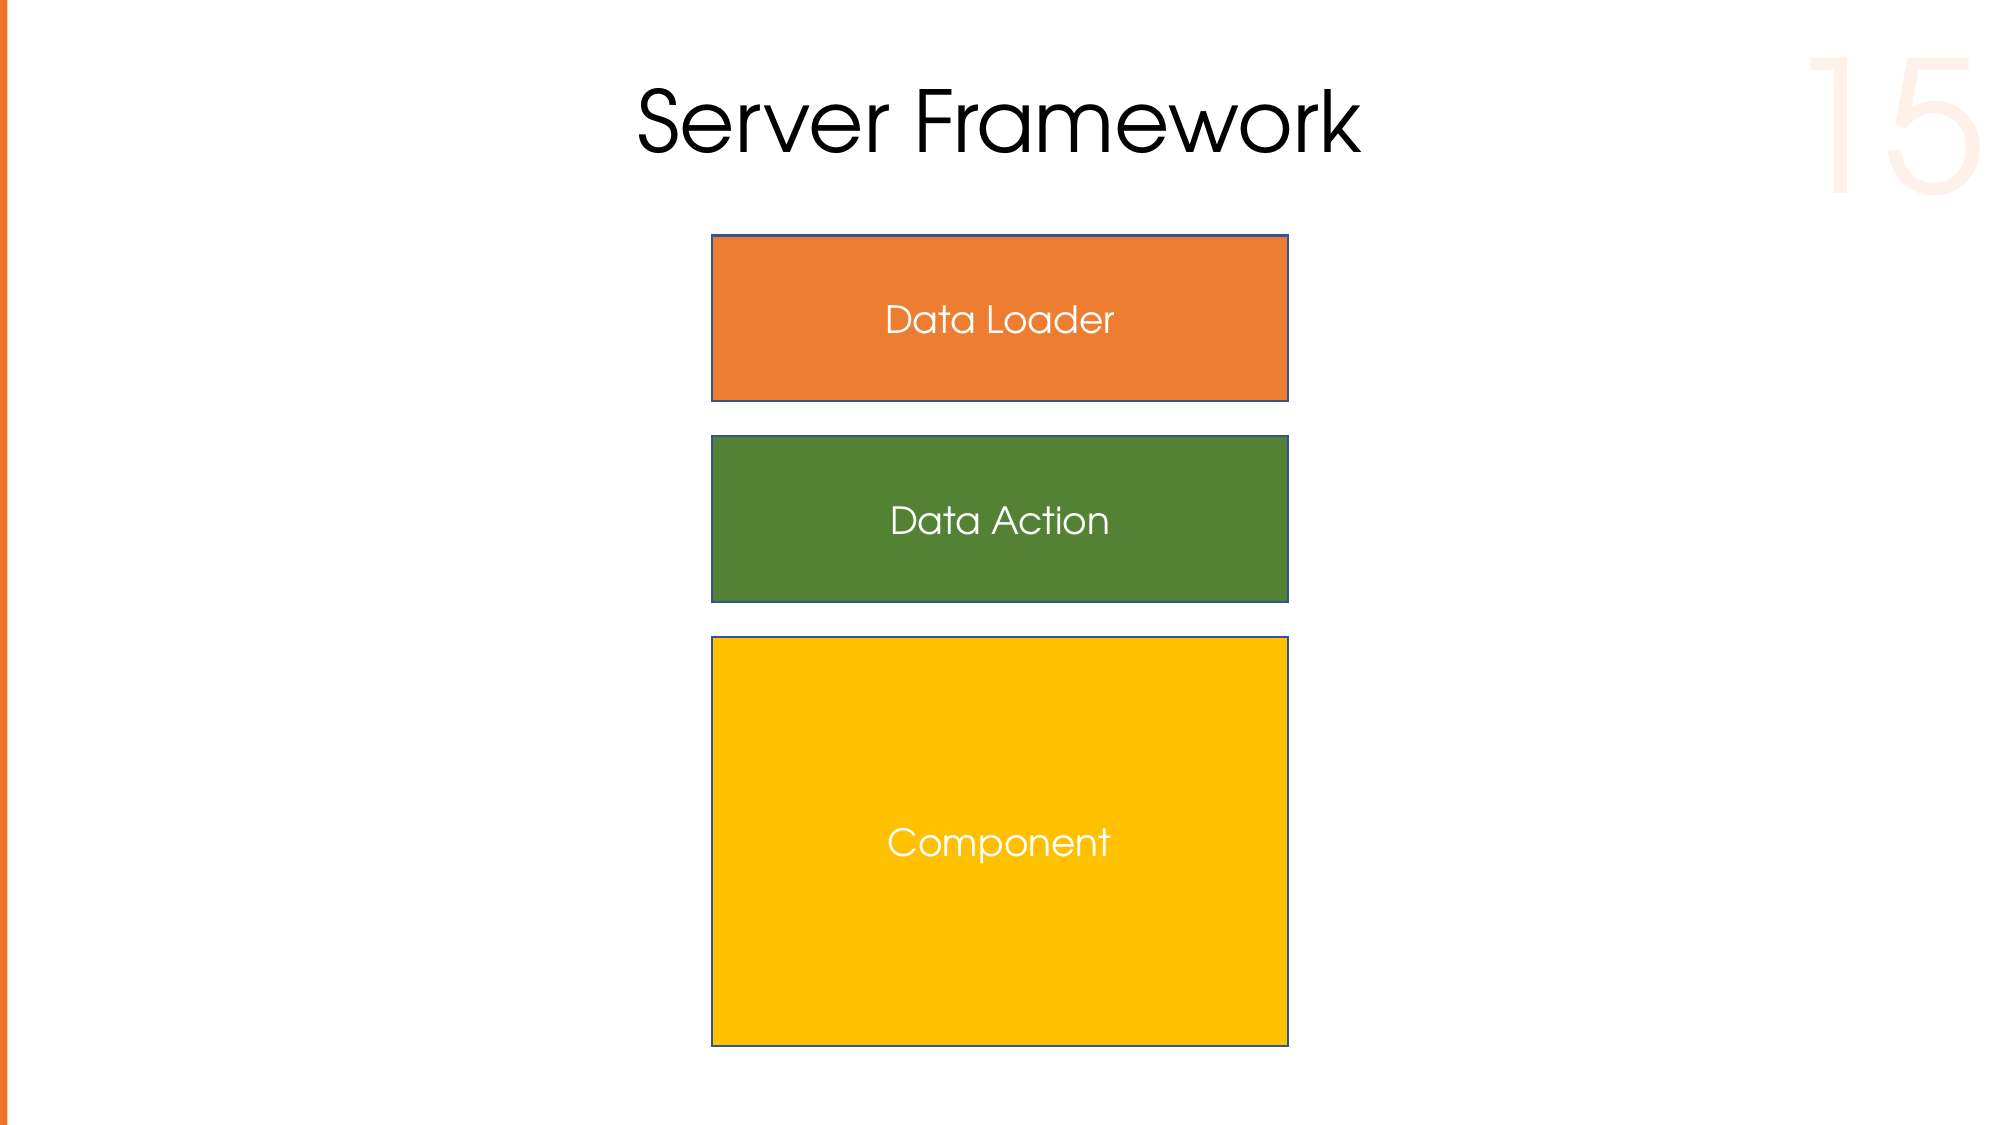

15
# Server Framework
Data Loader
Data Loader
Data Action
Component
Component